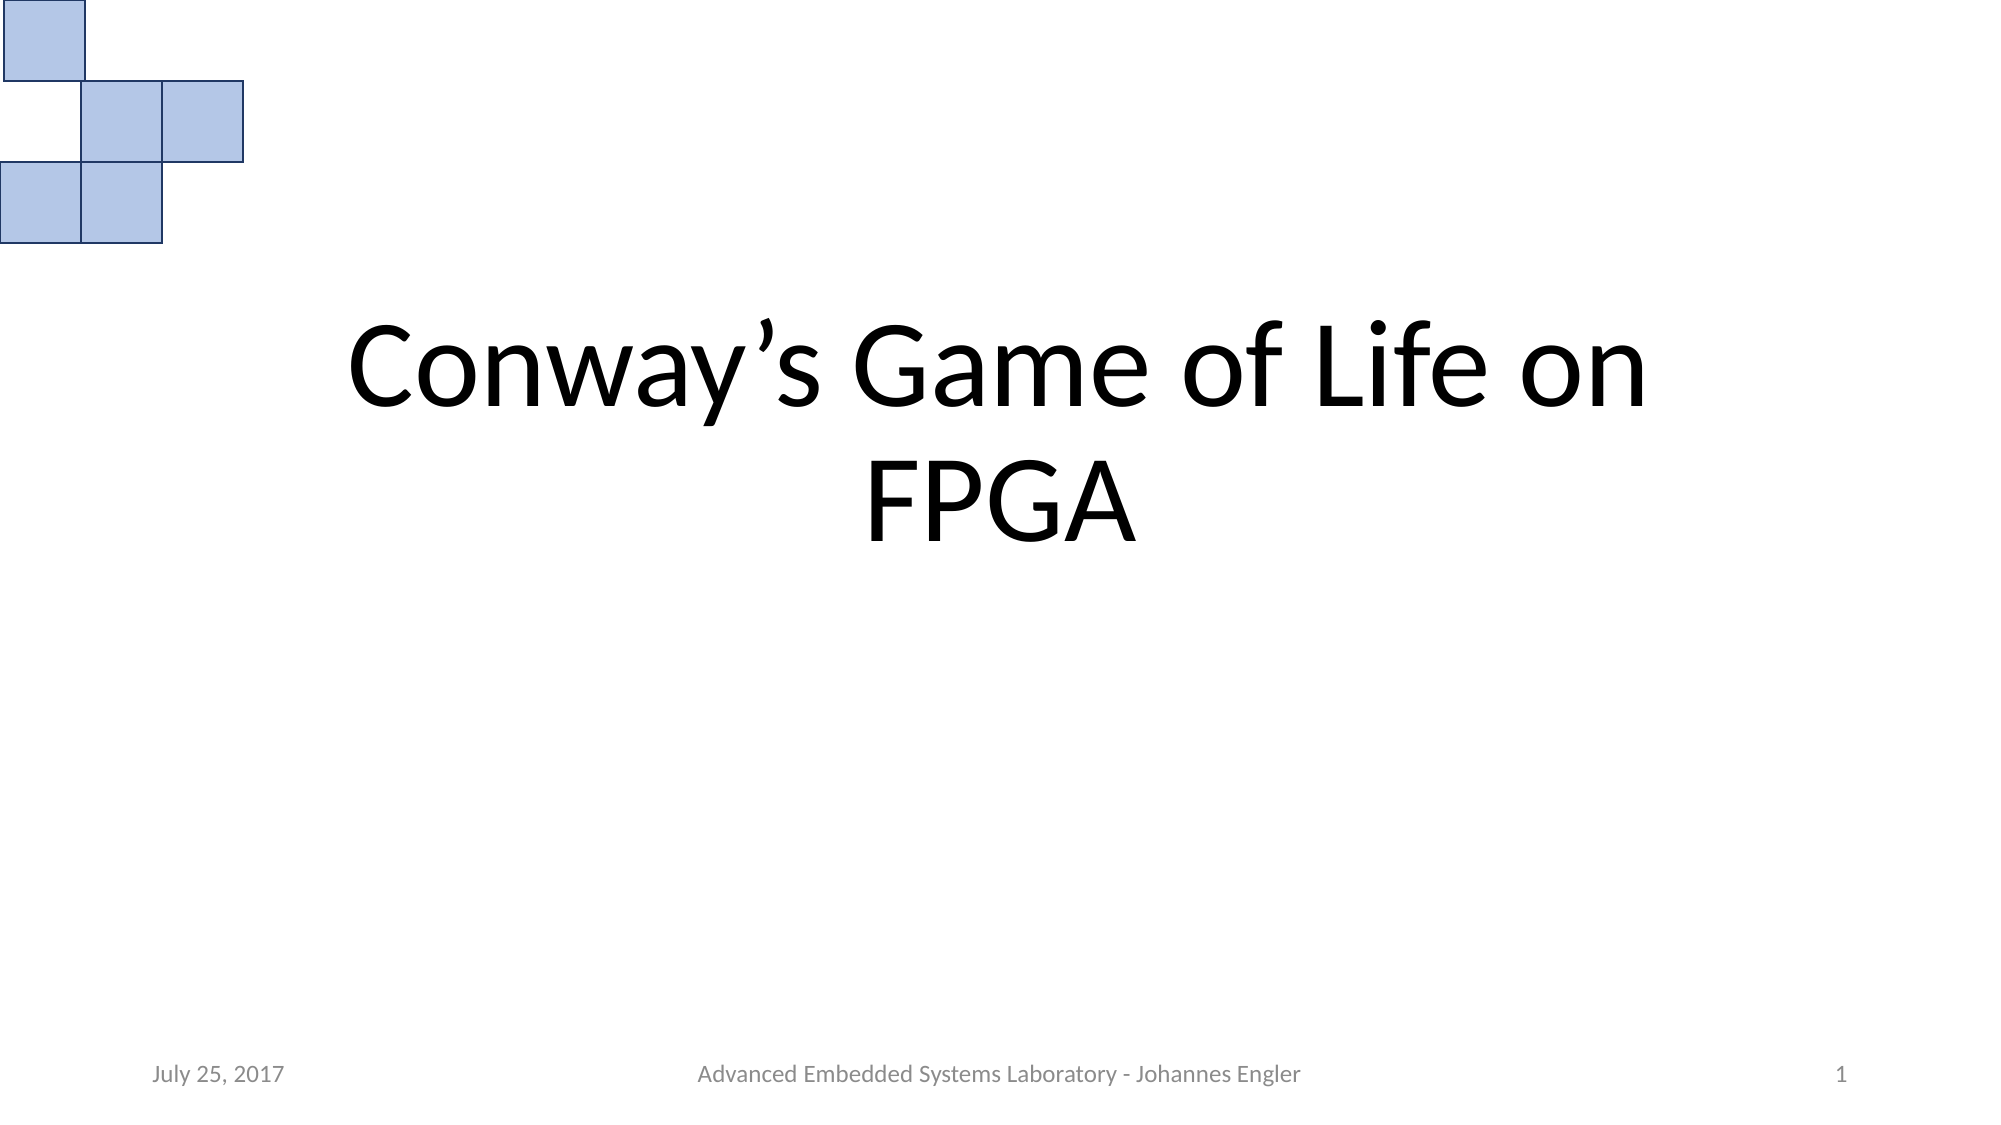

# Conway’s Game of Life on FPGA
July 25, 2017
Advanced Embedded Systems Laboratory - Johannes Engler
1